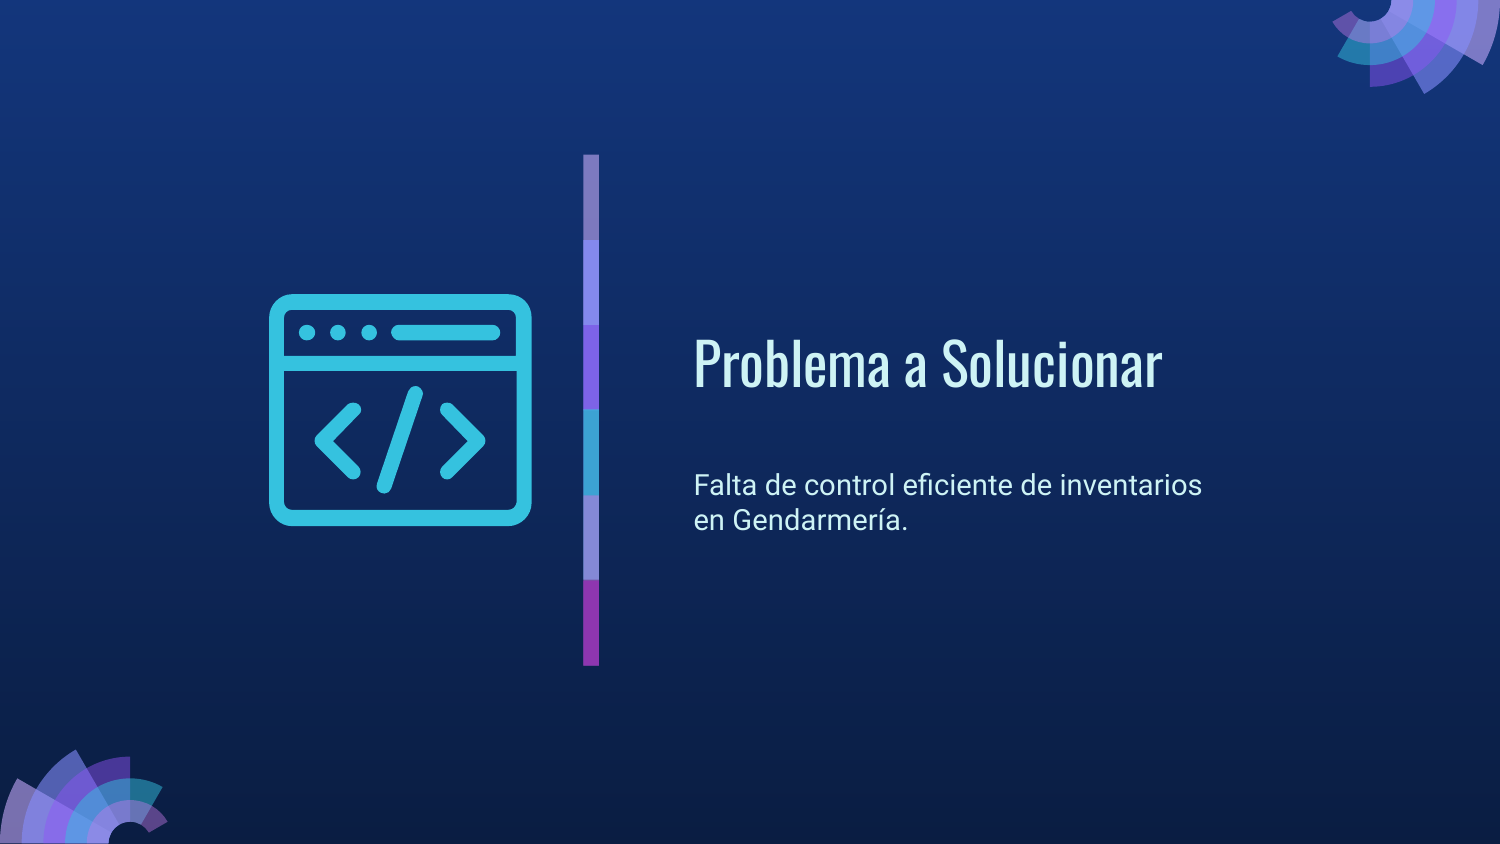

# Problema a Solucionar

Falta de control eficiente de inventarios en Gendarmería.